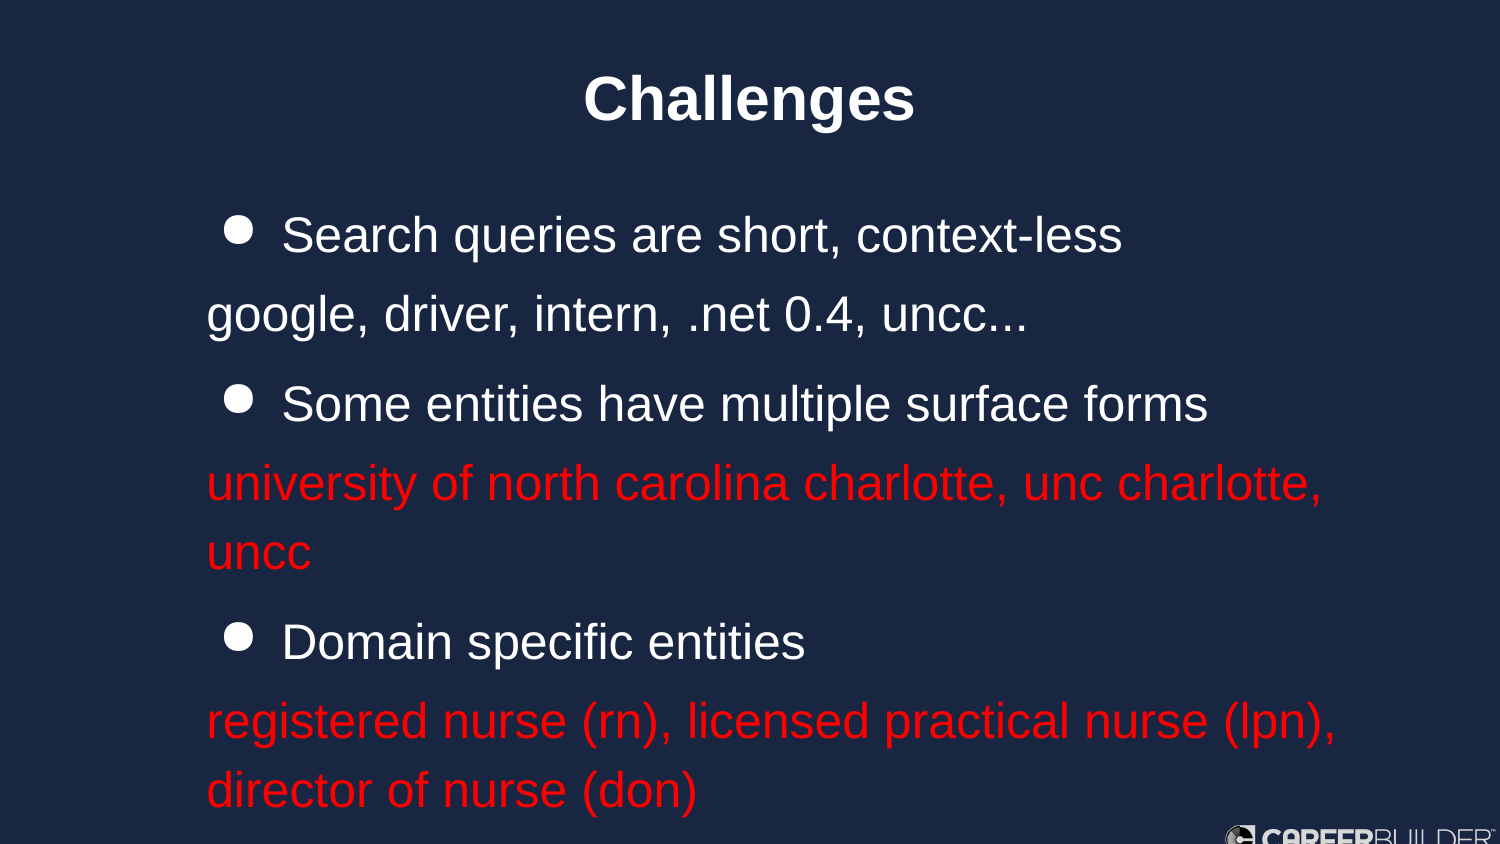

Challenges
Search queries are short, context-less
google, driver, intern, .net 0.4, uncc...
Some entities have multiple surface forms
university of north carolina charlotte, unc charlotte, uncc
Domain specific entities
registered nurse (rn), licensed practical nurse (lpn), director of nurse (don)